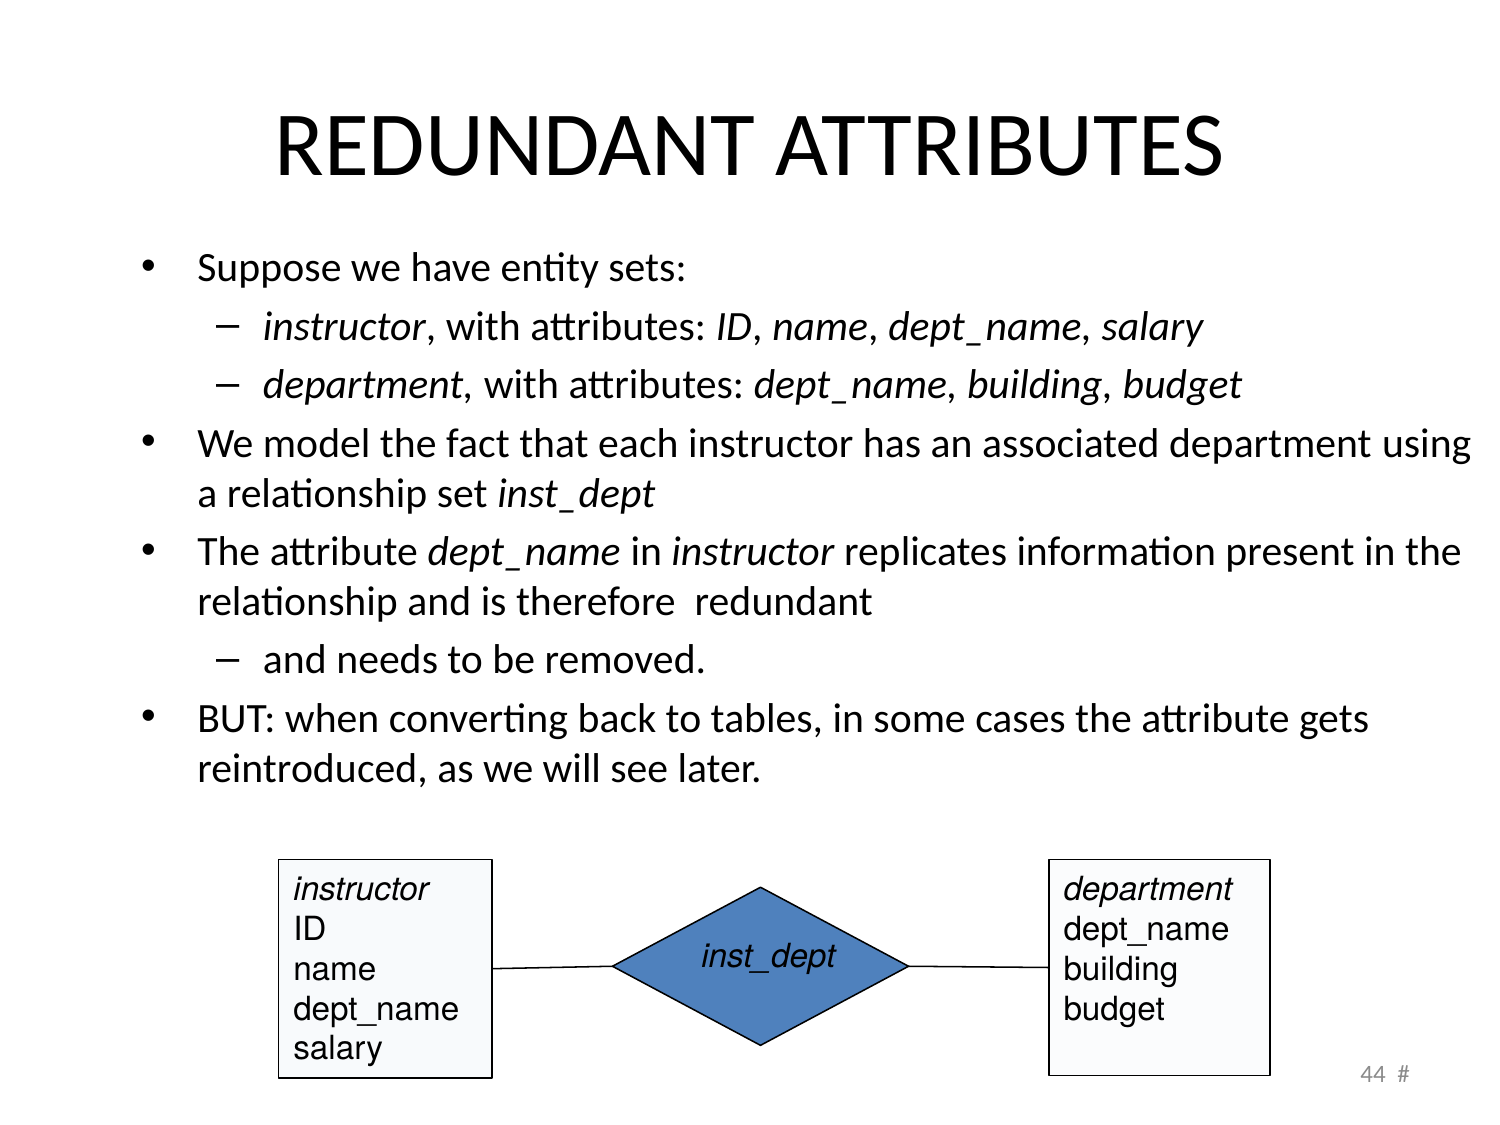

# Redundant Attributes
Suppose we have entity sets:
instructor, with attributes: ID, name, dept_name, salary
department, with attributes: dept_name, building, budget
We model the fact that each instructor has an associated department using a relationship set inst_dept
The attribute dept_name in instructor replicates information present in the relationship and is therefore  redundant
and needs to be removed.
BUT: when converting back to tables, in some cases the attribute gets reintroduced, as we will see later.
instructor
ID
name
dept_name
salary

department
dept_name
building
budget

inst_dept
44  #